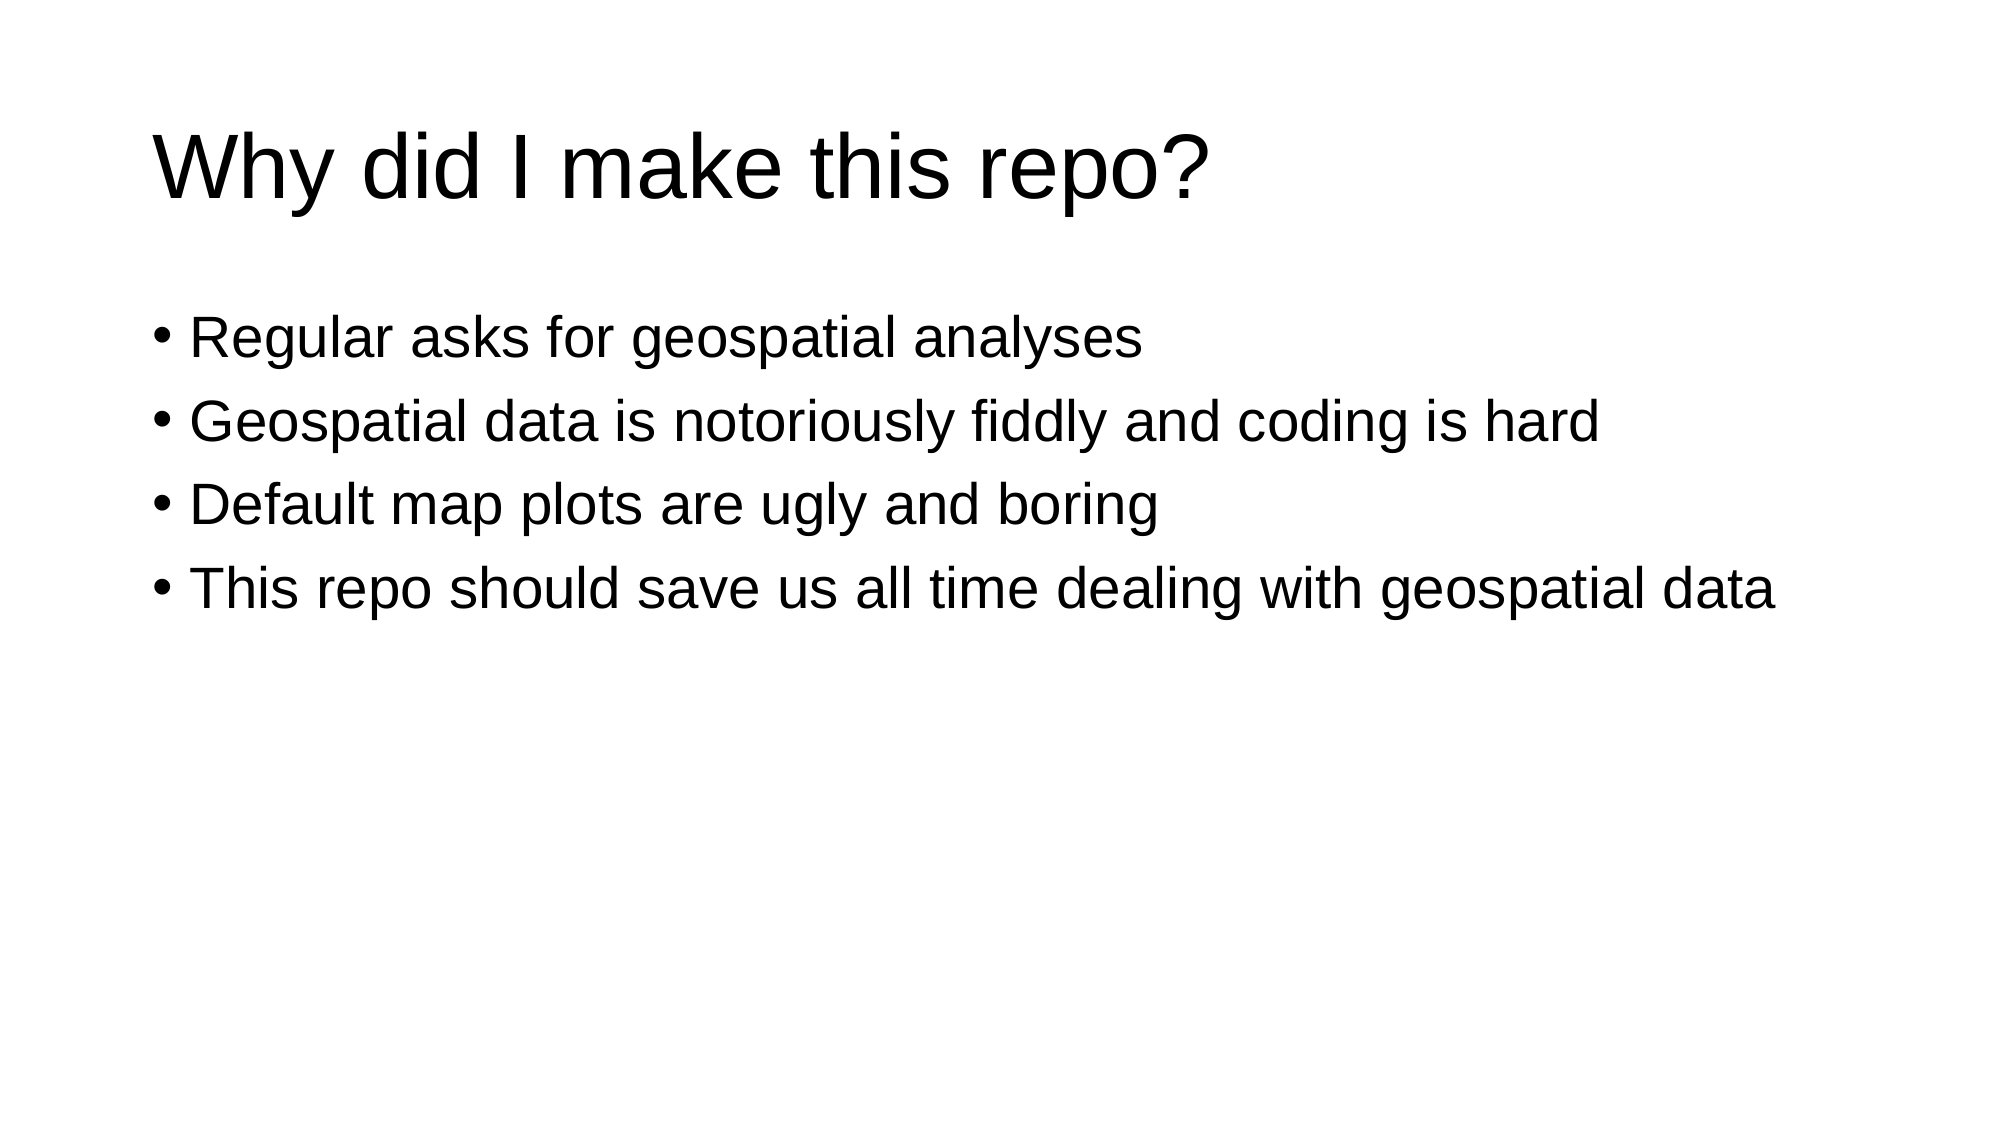

# Why did I make this repo?
Regular asks for geospatial analyses
Geospatial data is notoriously fiddly and coding is hard
Default map plots are ugly and boring
This repo should save us all time dealing with geospatial data